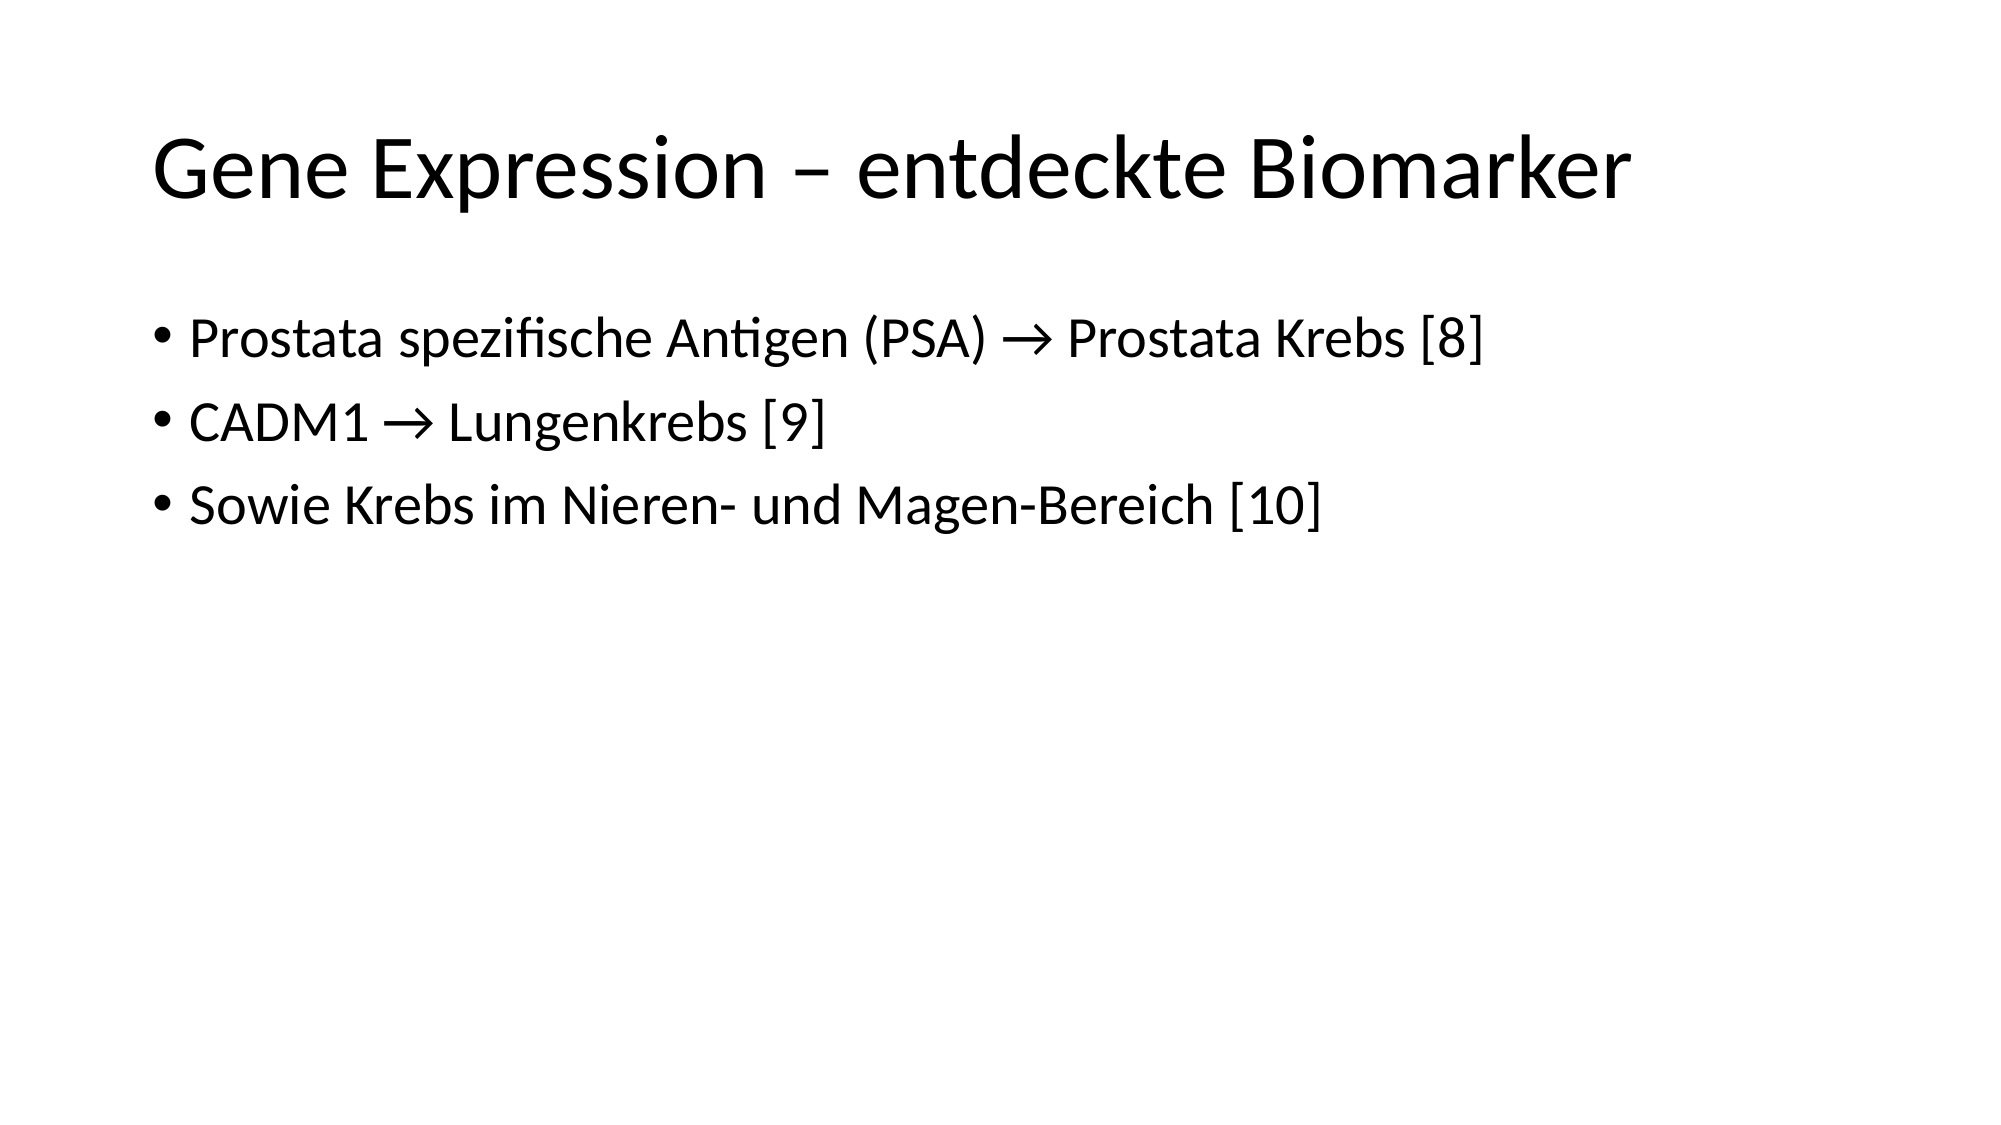

# Gene Expression – entdeckte Biomarker
Prostata spezifische Antigen (PSA) → Prostata Krebs [8]
CADM1 → Lungenkrebs [9]
Sowie Krebs im Nieren- und Magen-Bereich [10]